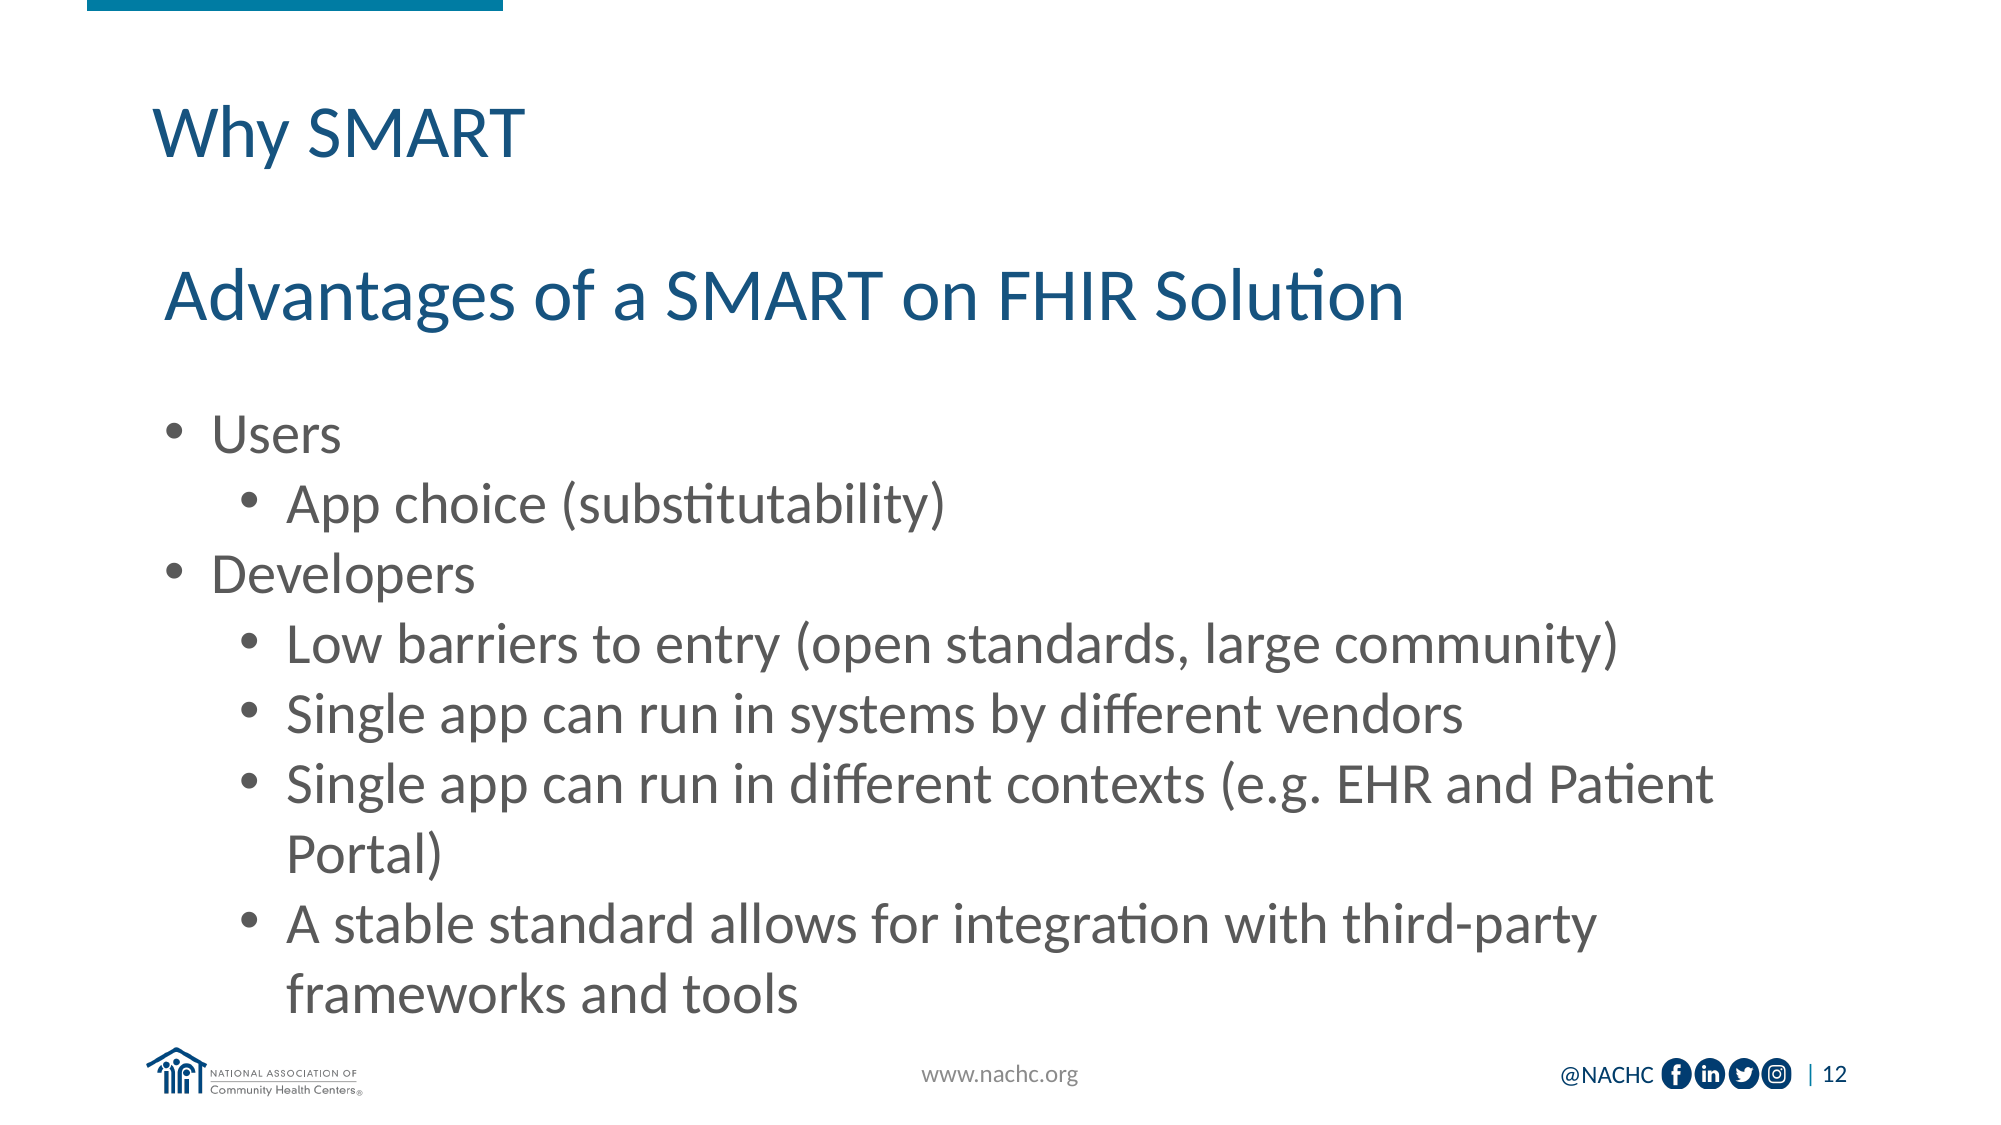

#
Why SMART
Advantages of a SMART on FHIR Solution

Users
App choice (substitutability)
Developers
Low barriers to entry (open standards, large community)
Single app can run in systems by different vendors
Single app can run in different contexts (e.g. EHR and Patient Portal)
A stable standard allows for integration with third-party frameworks and tools
www.nachc.org
| 12